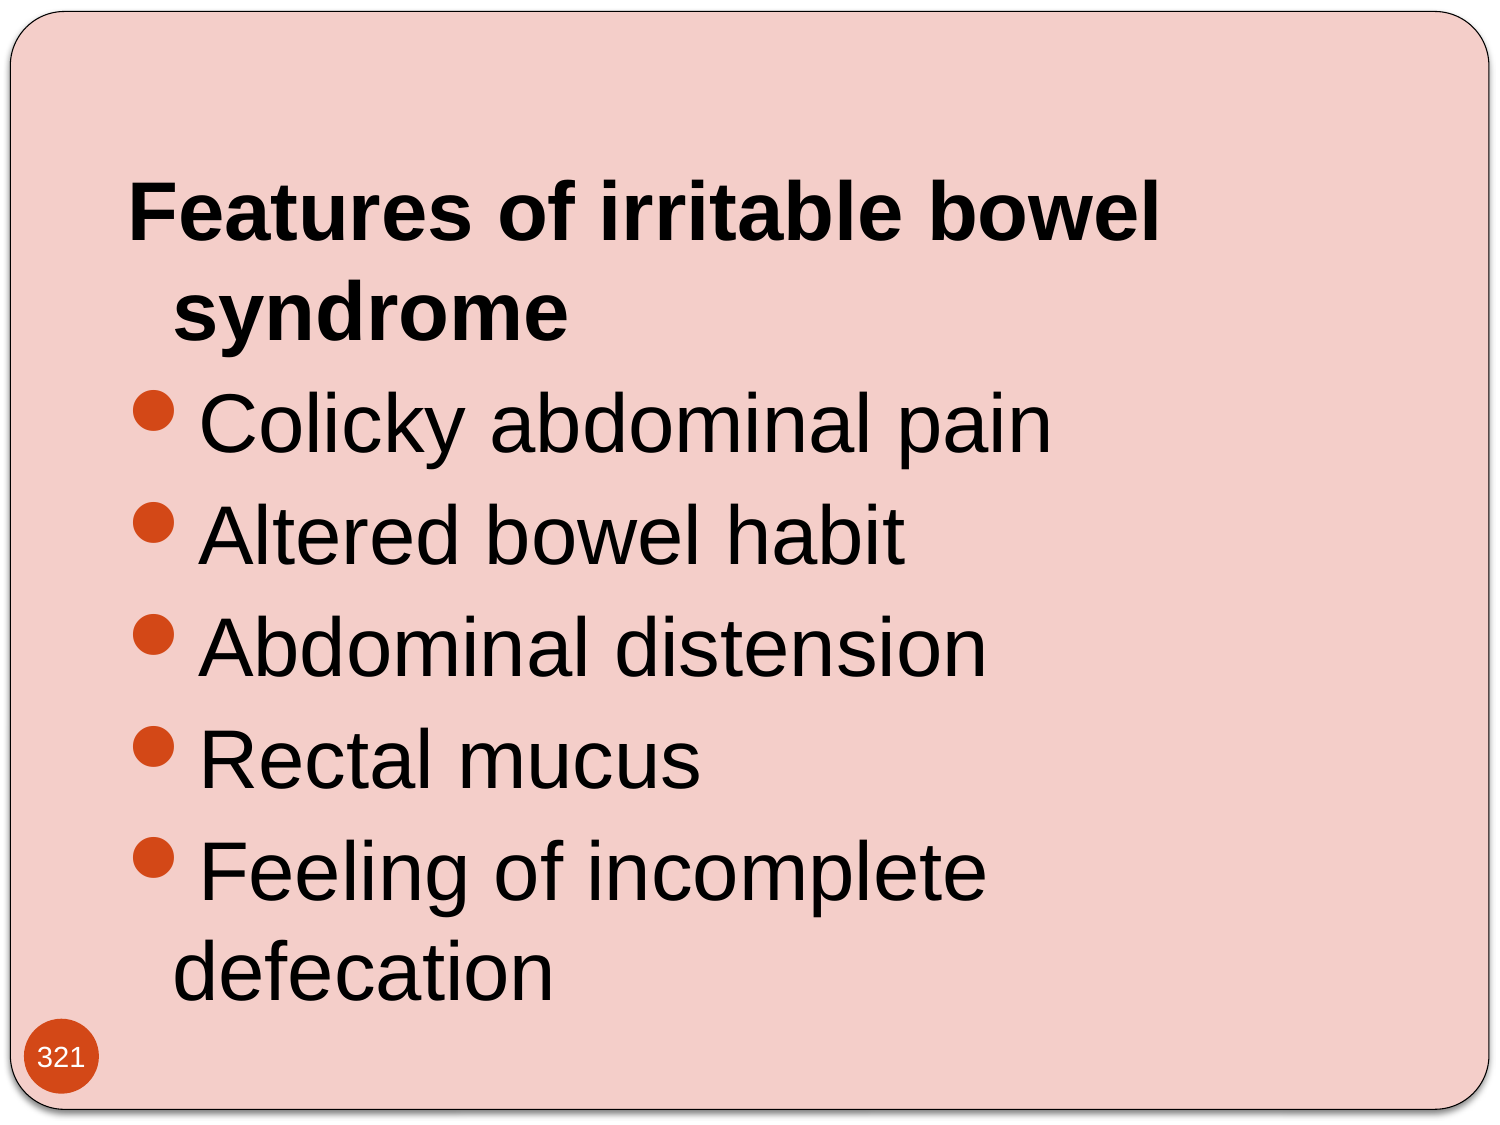

Features of irritable bowel syndrome
Colicky abdominal pain
Altered bowel habit
Abdominal distension
Rectal mucus
Feeling of incomplete defecation

321